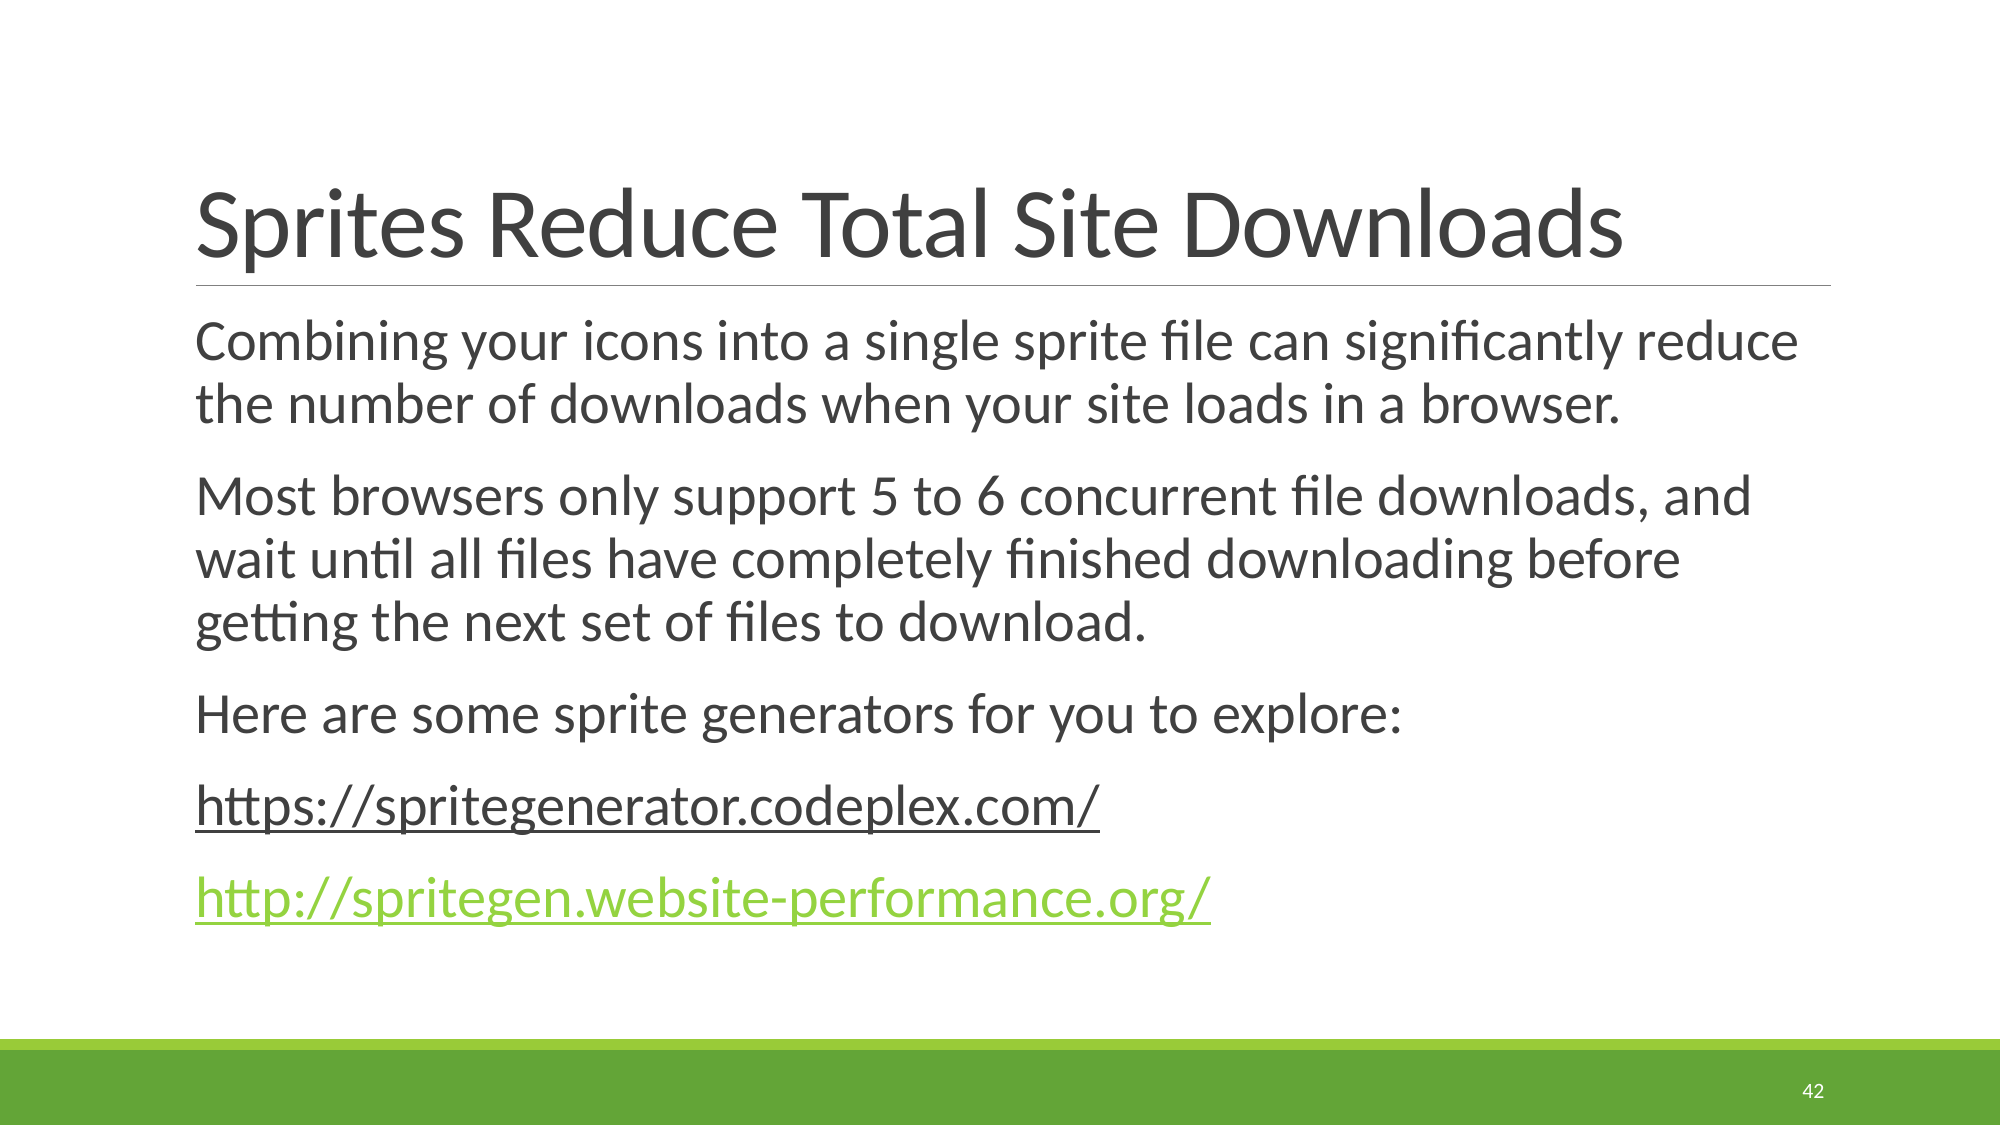

# Sprites Reduce Total Site Downloads
Combining your icons into a single sprite file can significantly reduce the number of downloads when your site loads in a browser.
Most browsers only support 5 to 6 concurrent file downloads, and wait until all files have completely finished downloading before getting the next set of files to download.
Here are some sprite generators for you to explore:
https://spritegenerator.codeplex.com/
http://spritegen.website-performance.org/

42